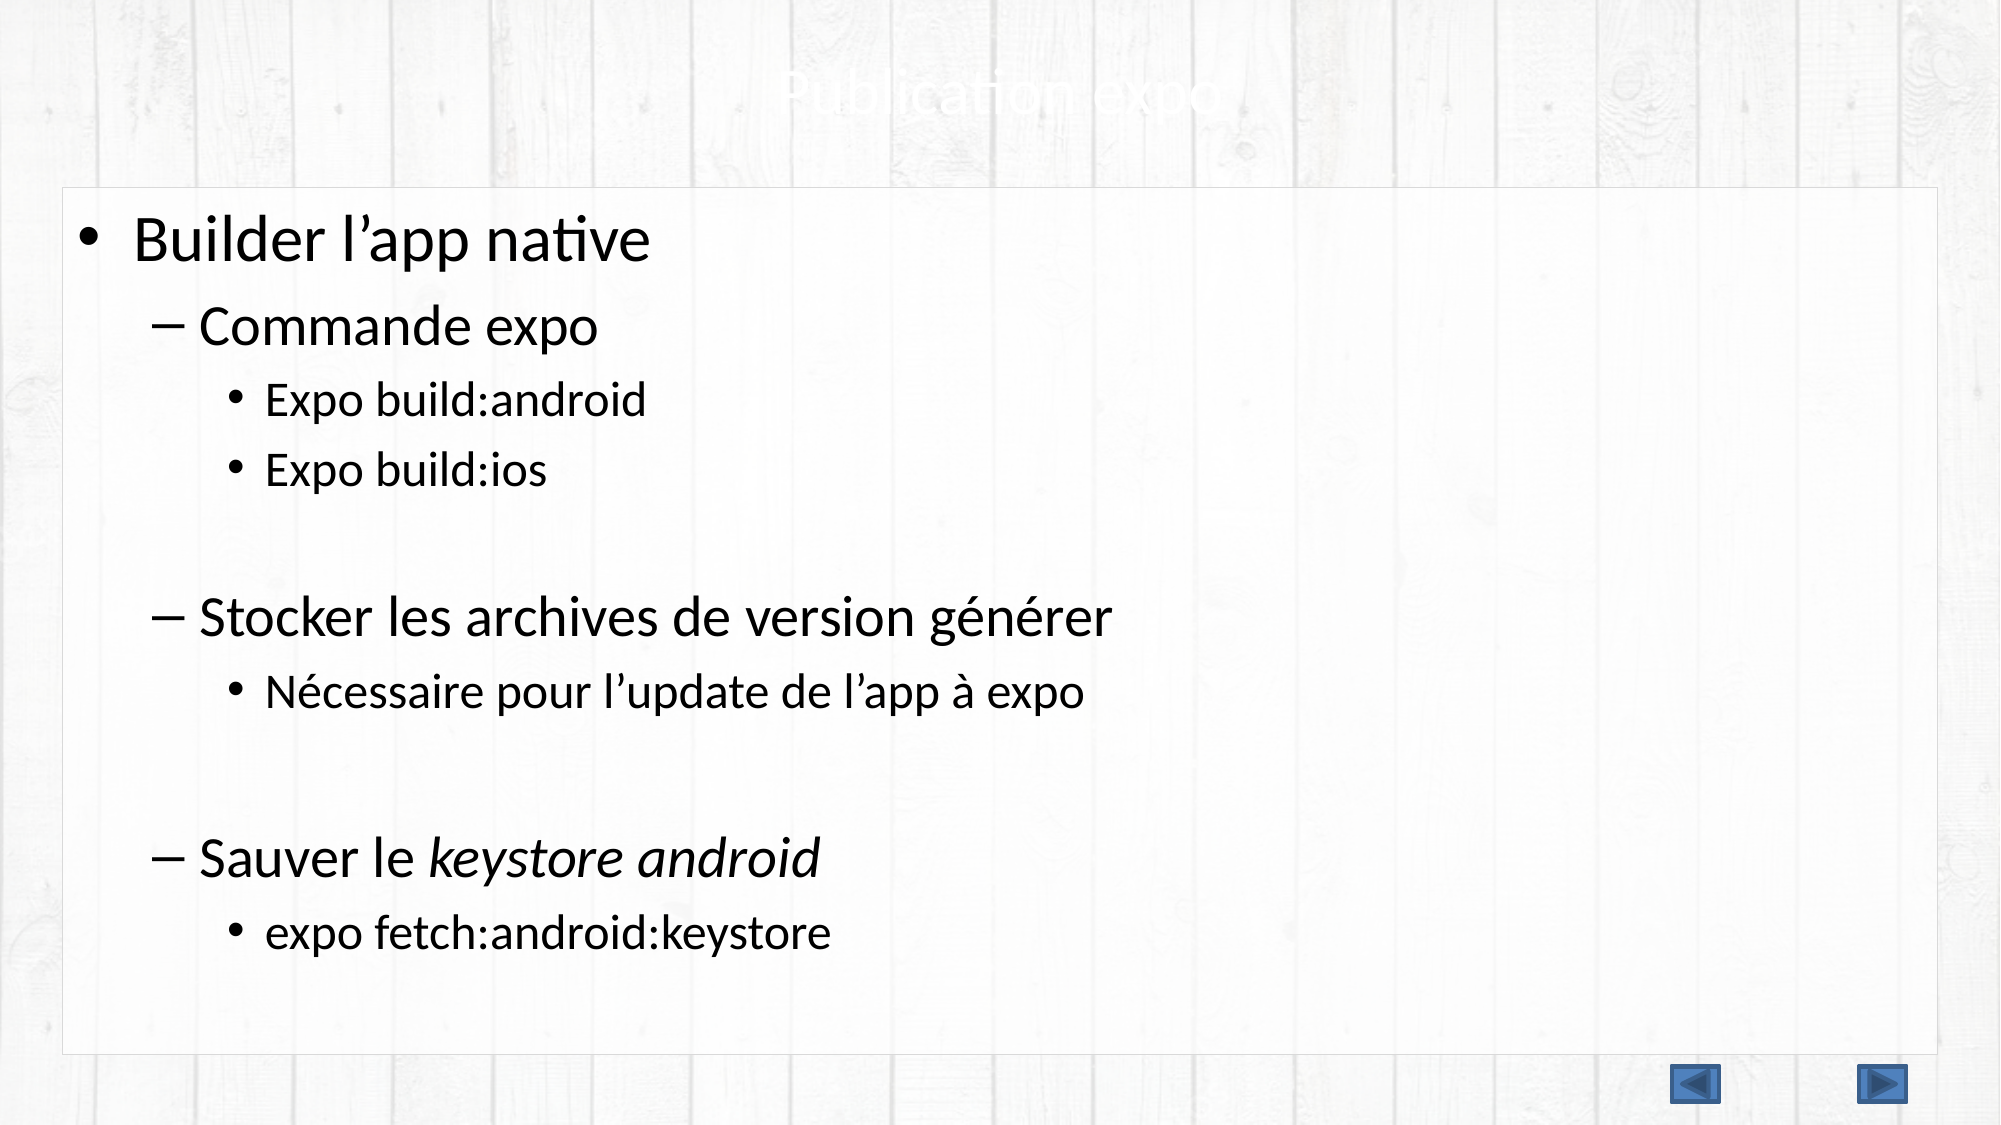

# Publication expo
Builder l’app native
Commande expo
Expo build:android
Expo build:ios

Stocker les archives de version générer
Nécessaire pour l’update de l’app à expo

Sauver le keystore android
expo fetch:android:keystore